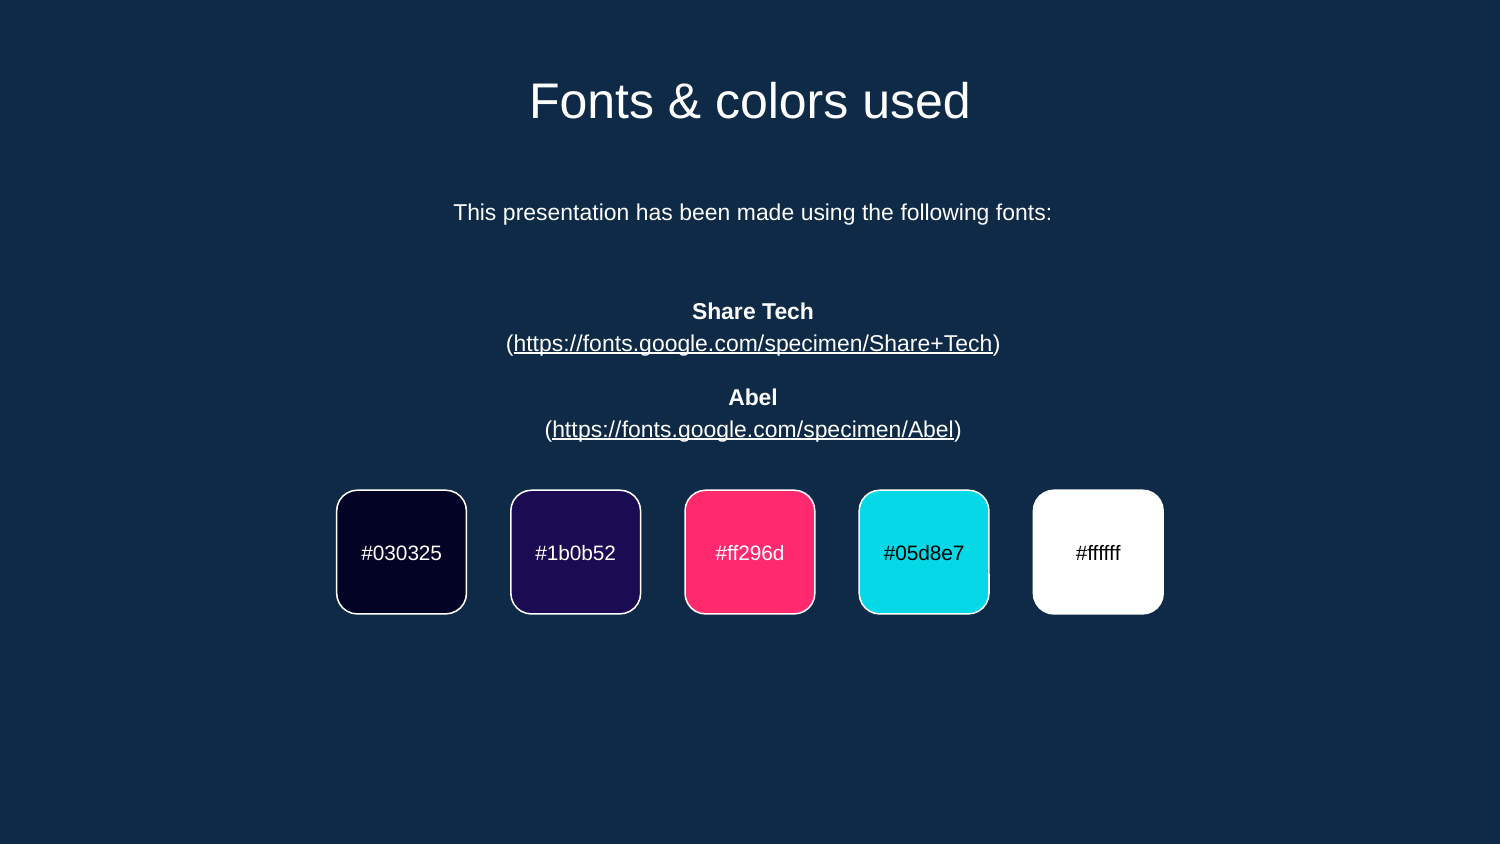

Fonts & colors used
This presentation has been made using the following fonts:

Share Tech
(https://fonts.google.com/specimen/Share+Tech)

Abel
(https://fonts.google.com/specimen/Abel)

#030325
#1b0b52
#ff296d
#05d8e7
#ffffff